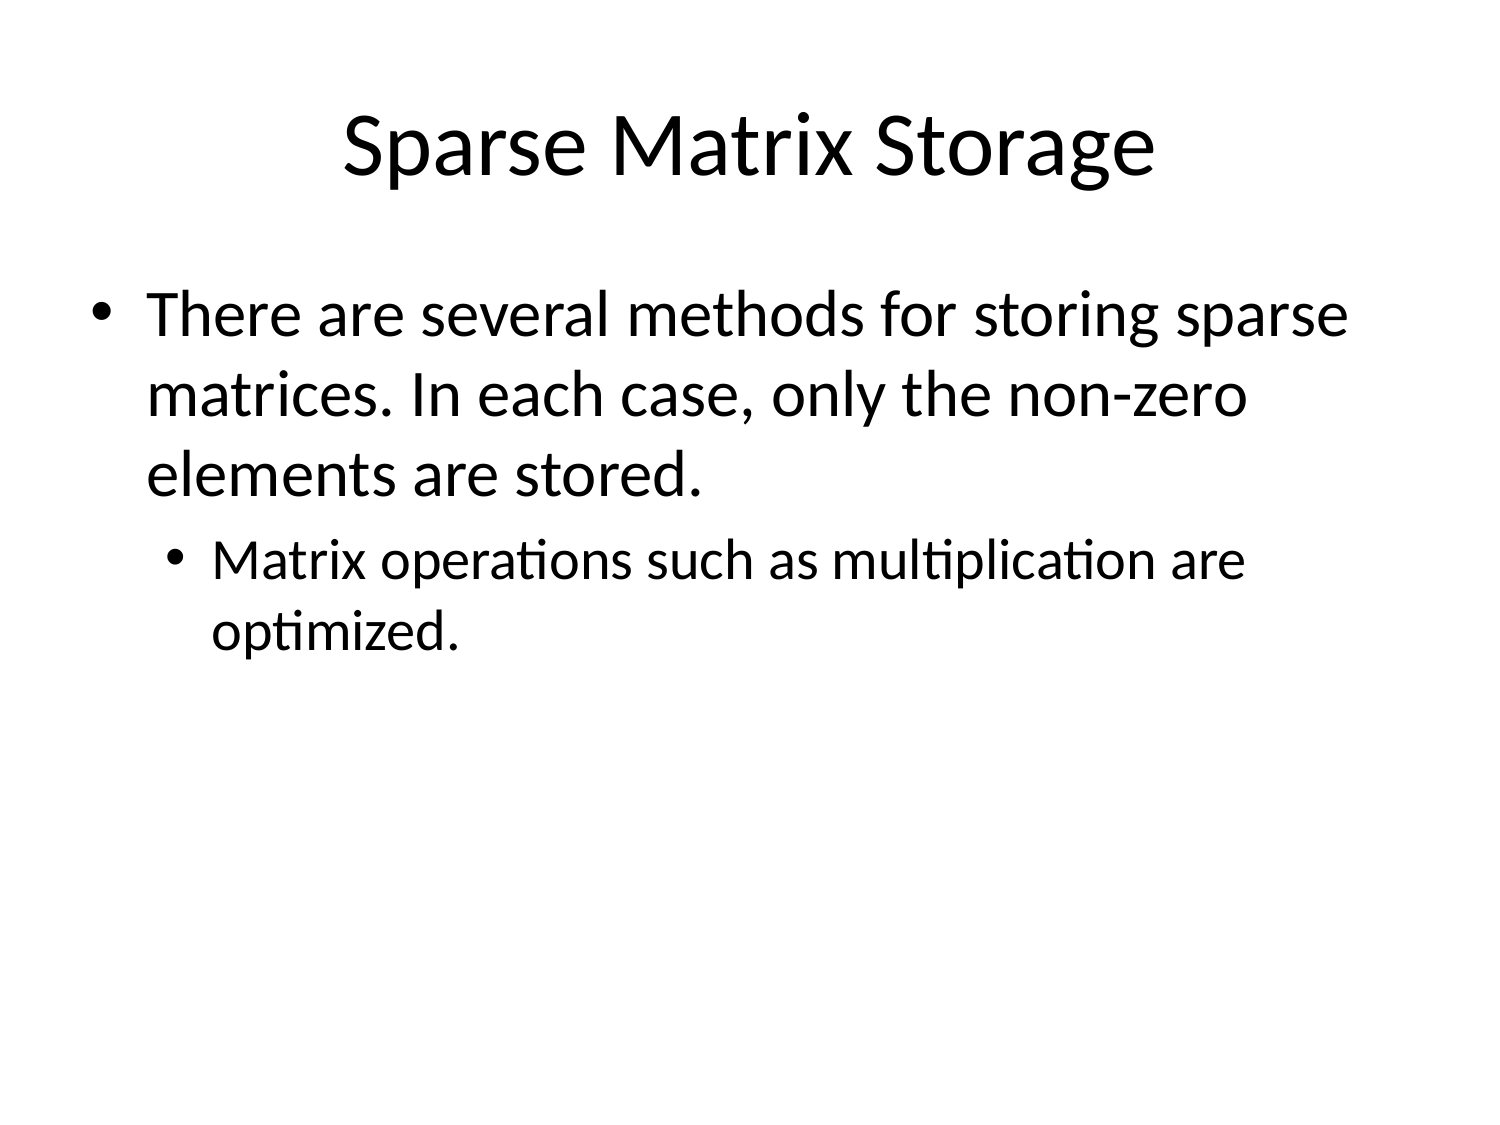

# Sparse Matrix Storage
There are several methods for storing sparse matrices. In each case, only the non-zero elements are stored.
Matrix operations such as multiplication are optimized.